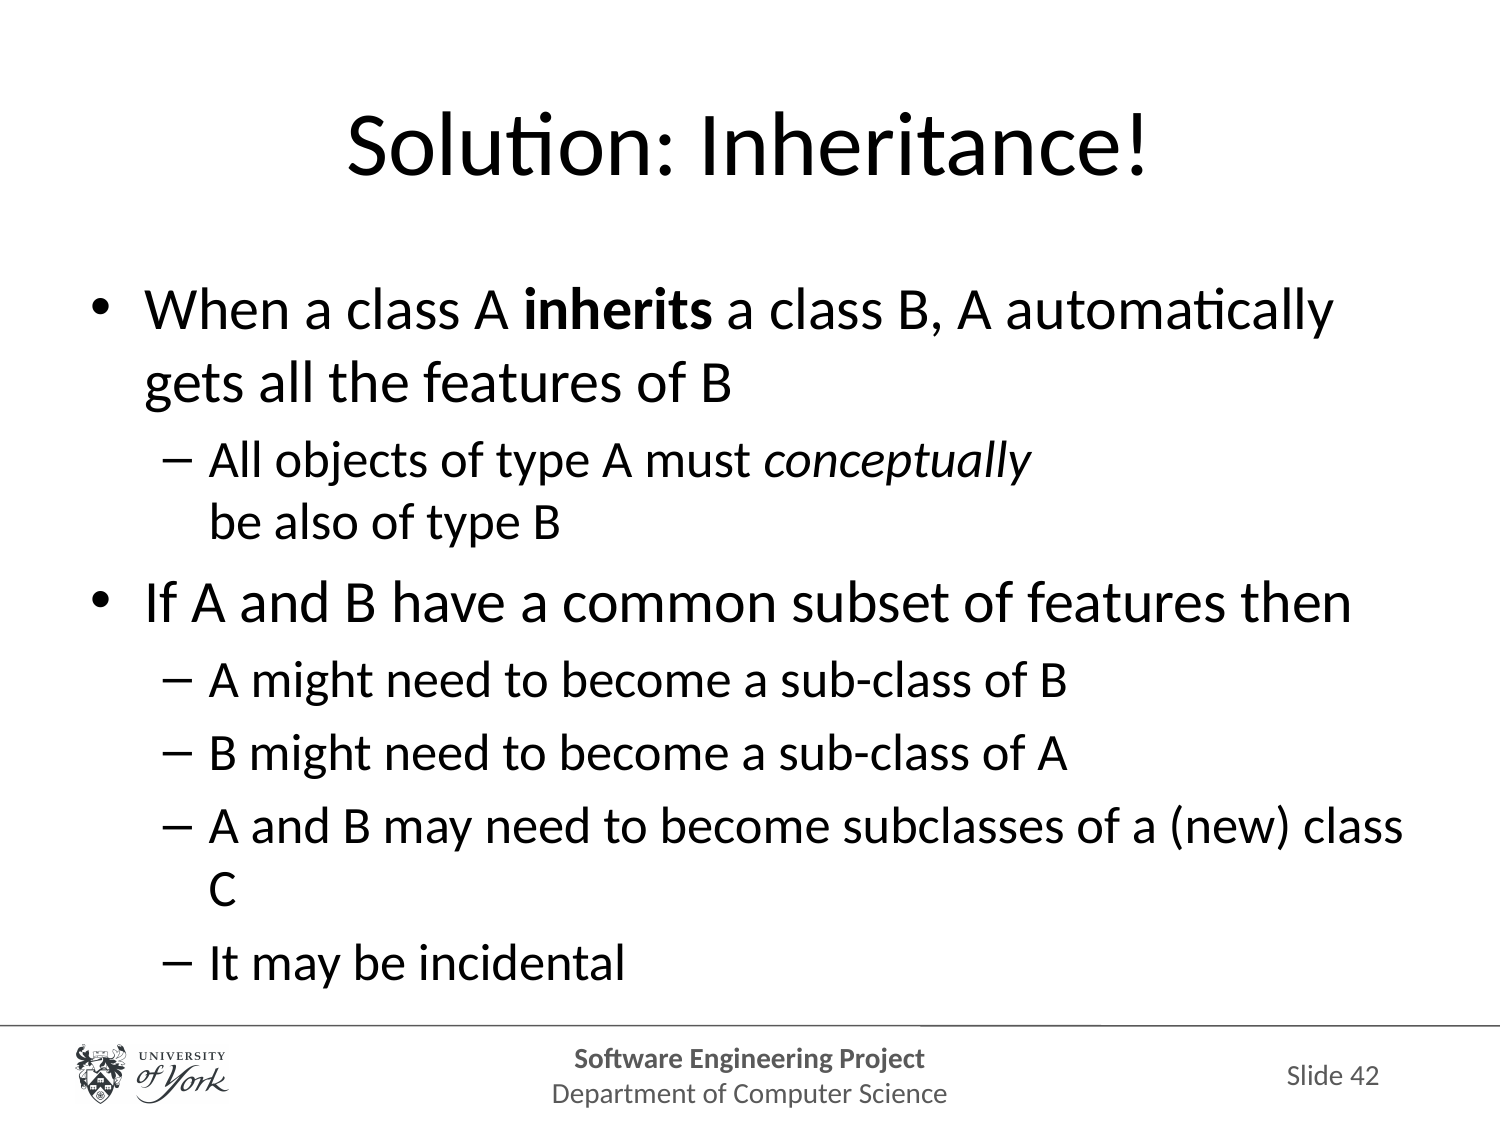

# Solution: Inheritance!
When a class A inherits a class B, A automatically gets all the features of B
All objects of type A must conceptually
be also of type B
If A and B have a common subset of features then
A might need to become a sub-class of B
B might need to become a sub-class of A
A and B may need to become subclasses of a (new) class C
It may be incidental